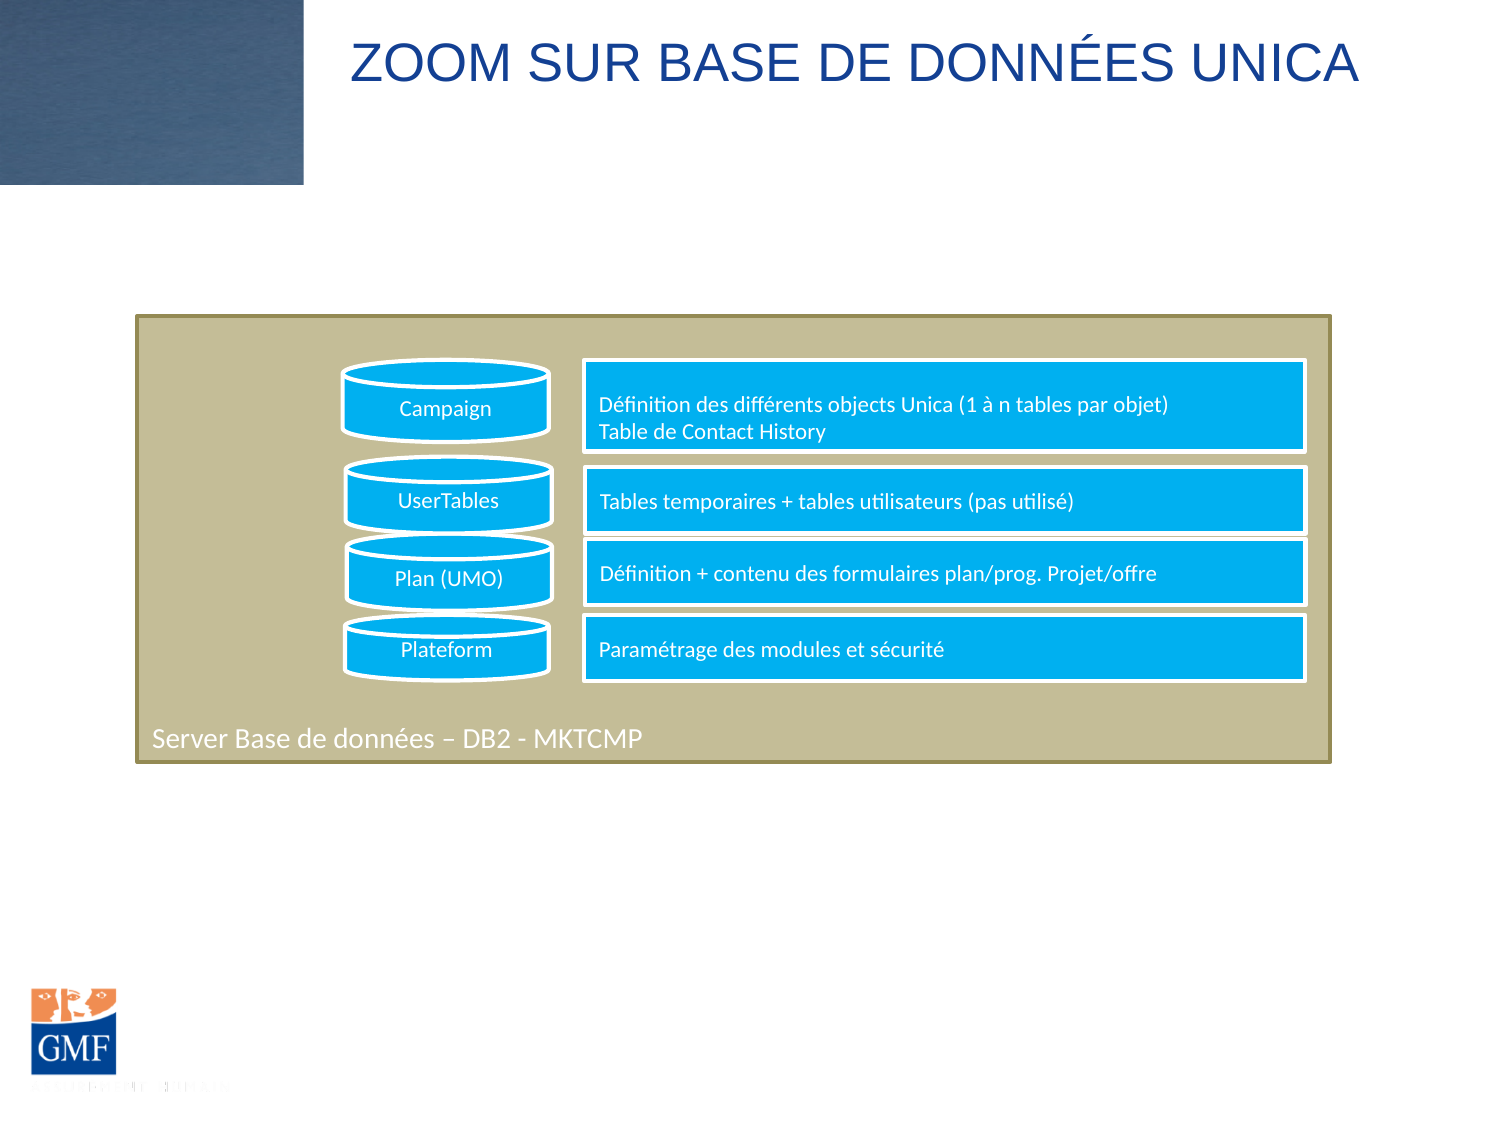

# Zoom sur base de données Unica
Server Base de données – DB2 - MKTCMP
Campaign
Définition des différents objects Unica (1 à n tables par objet)
Table de Contact History
UserTables
Tables temporaires + tables utilisateurs (pas utilisé)
Plan (UMO)
Définition + contenu des formulaires plan/prog. Projet/offre
Plateform
Paramétrage des modules et sécurité